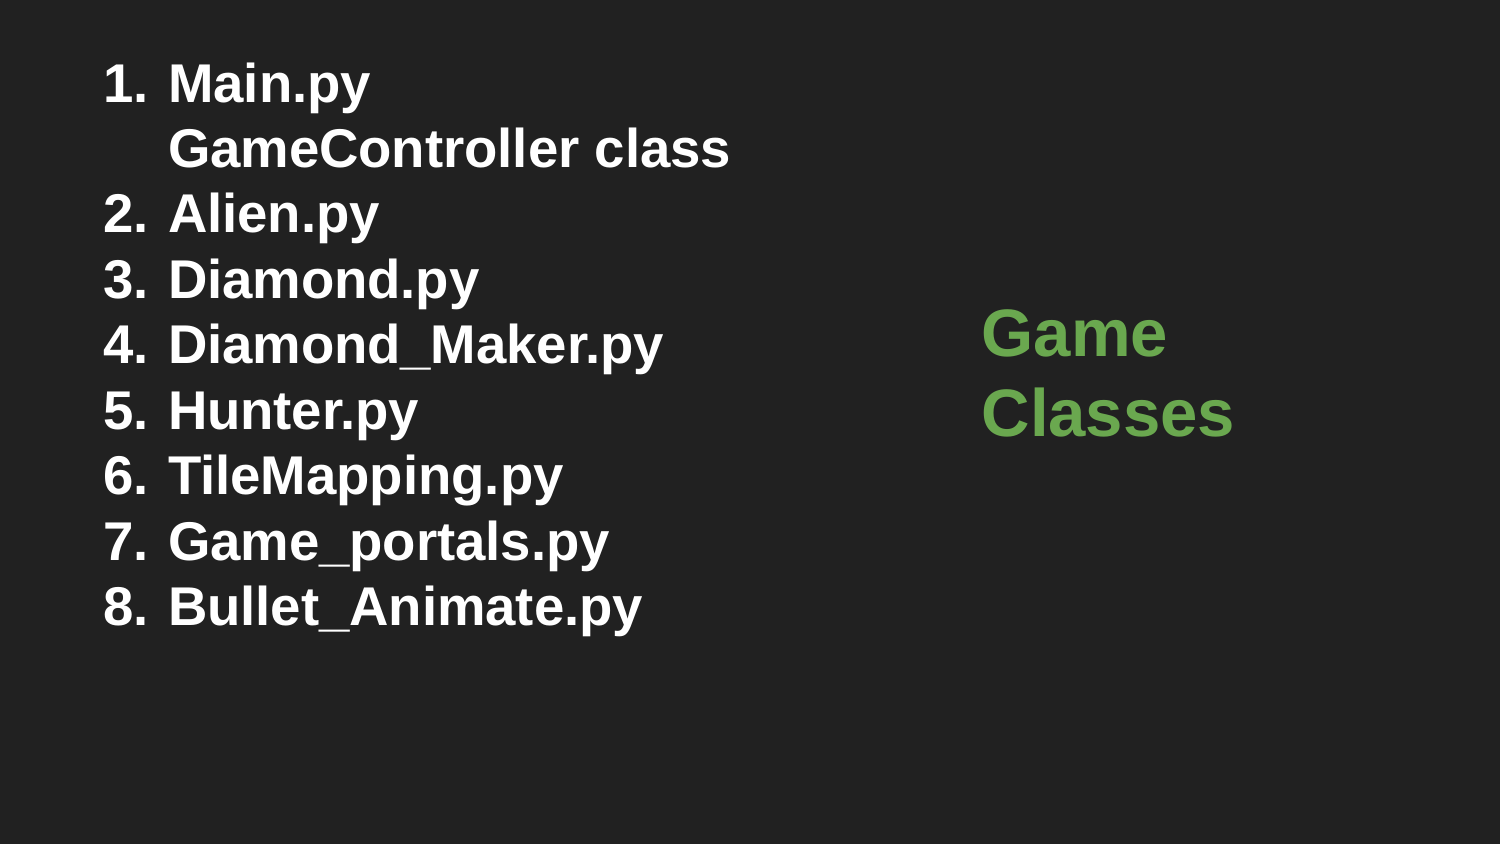

# Main.py
GameController class
Alien.py
Diamond.py
Diamond_Maker.py
Hunter.py
TileMapping.py
Game_portals.py
Bullet_Animate.py
Game Classes